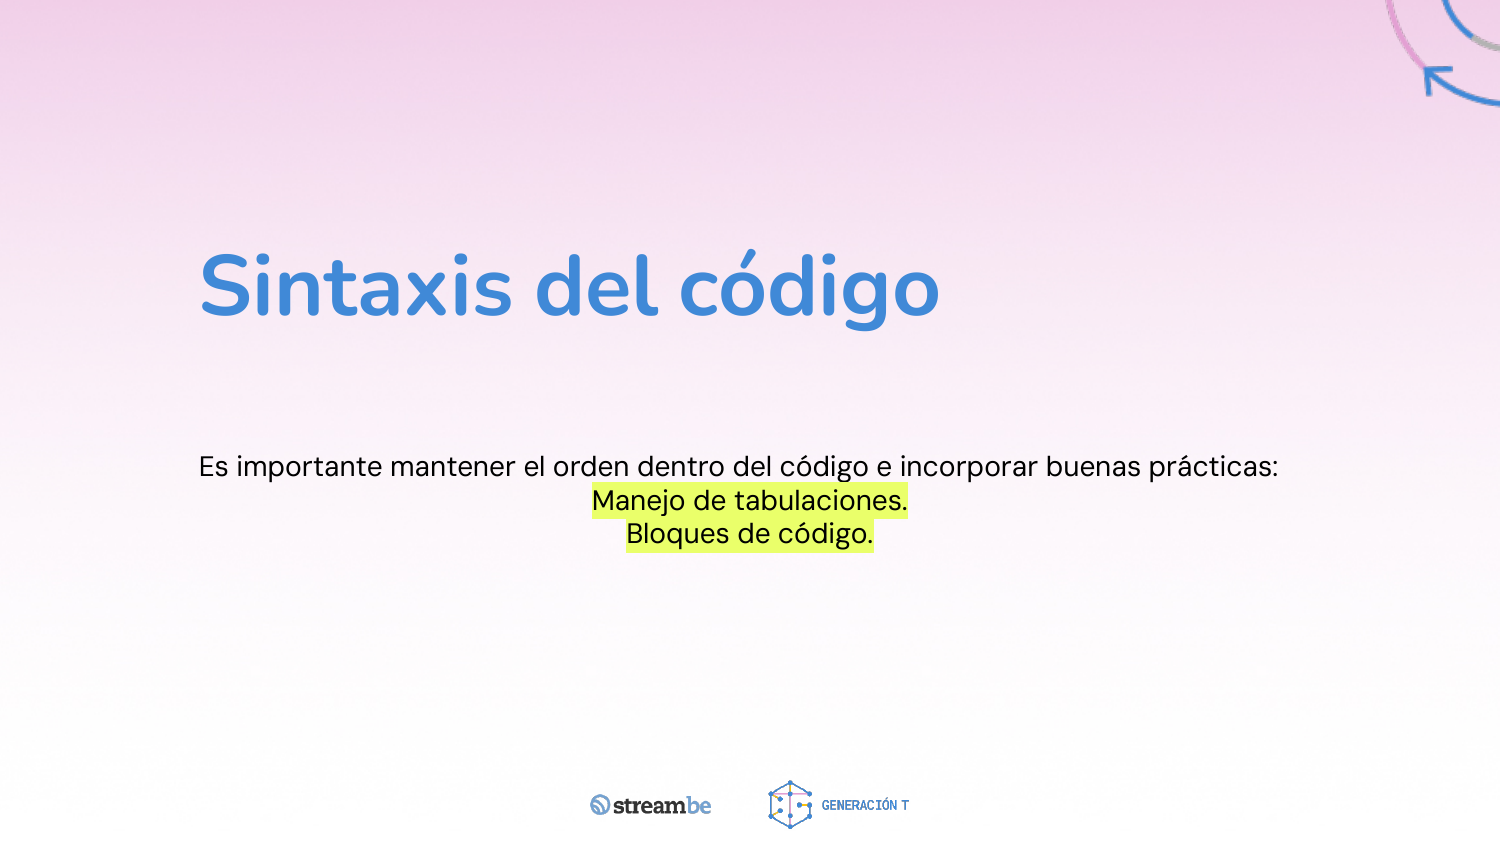

# Sintaxis del código

Es importante mantener el orden dentro del código e incorporar buenas prácticas:
Manejo de tabulaciones.
Bloques de código.